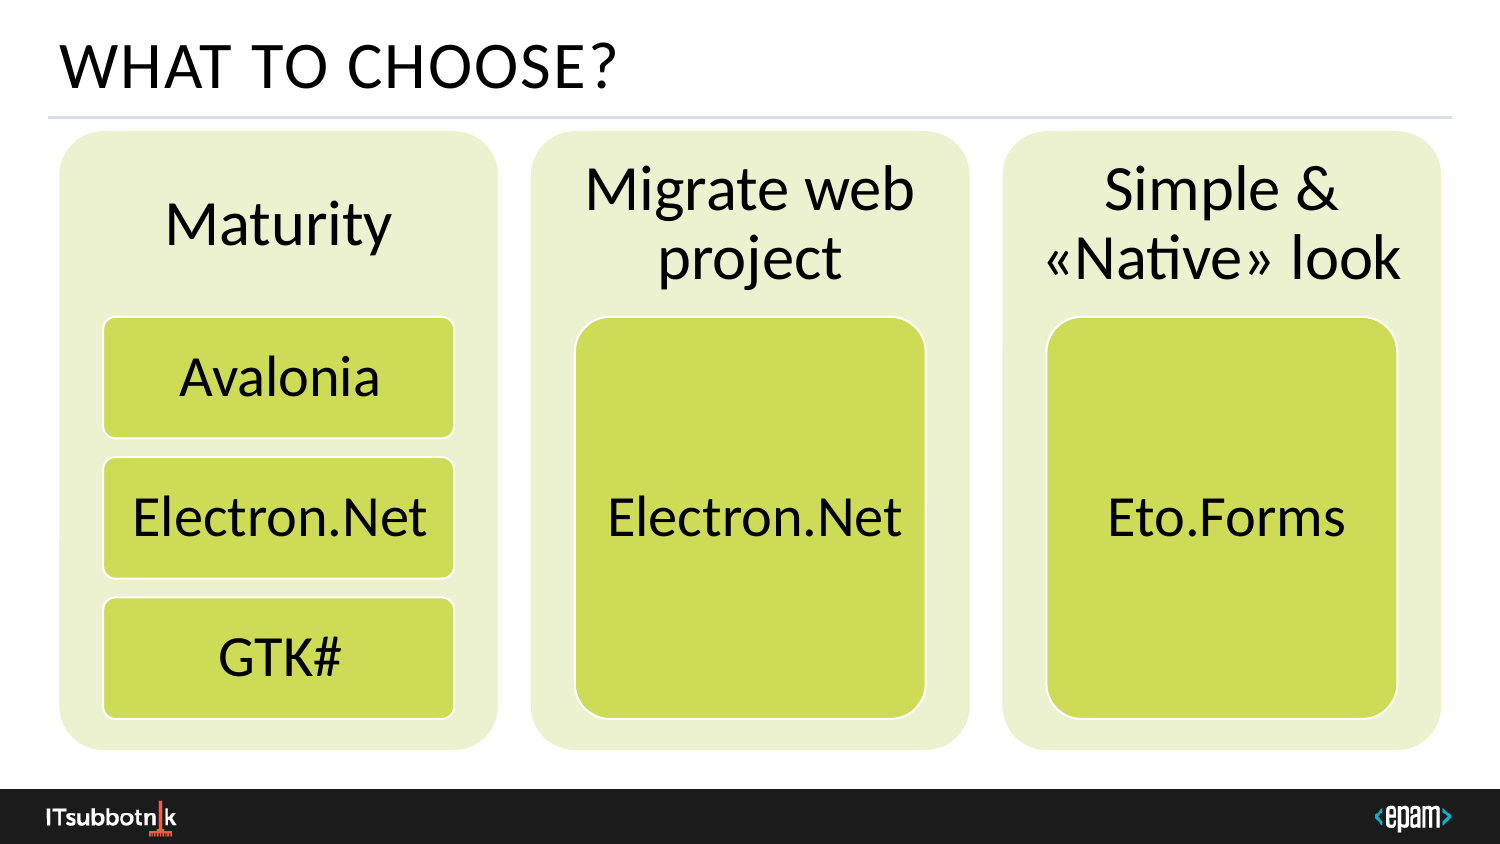

# What to choose?
Maturity
Avalonia
Electron.Net
GTK#
Migrate web project
Electron.Net
Simple & «Native» look
Eto.Forms